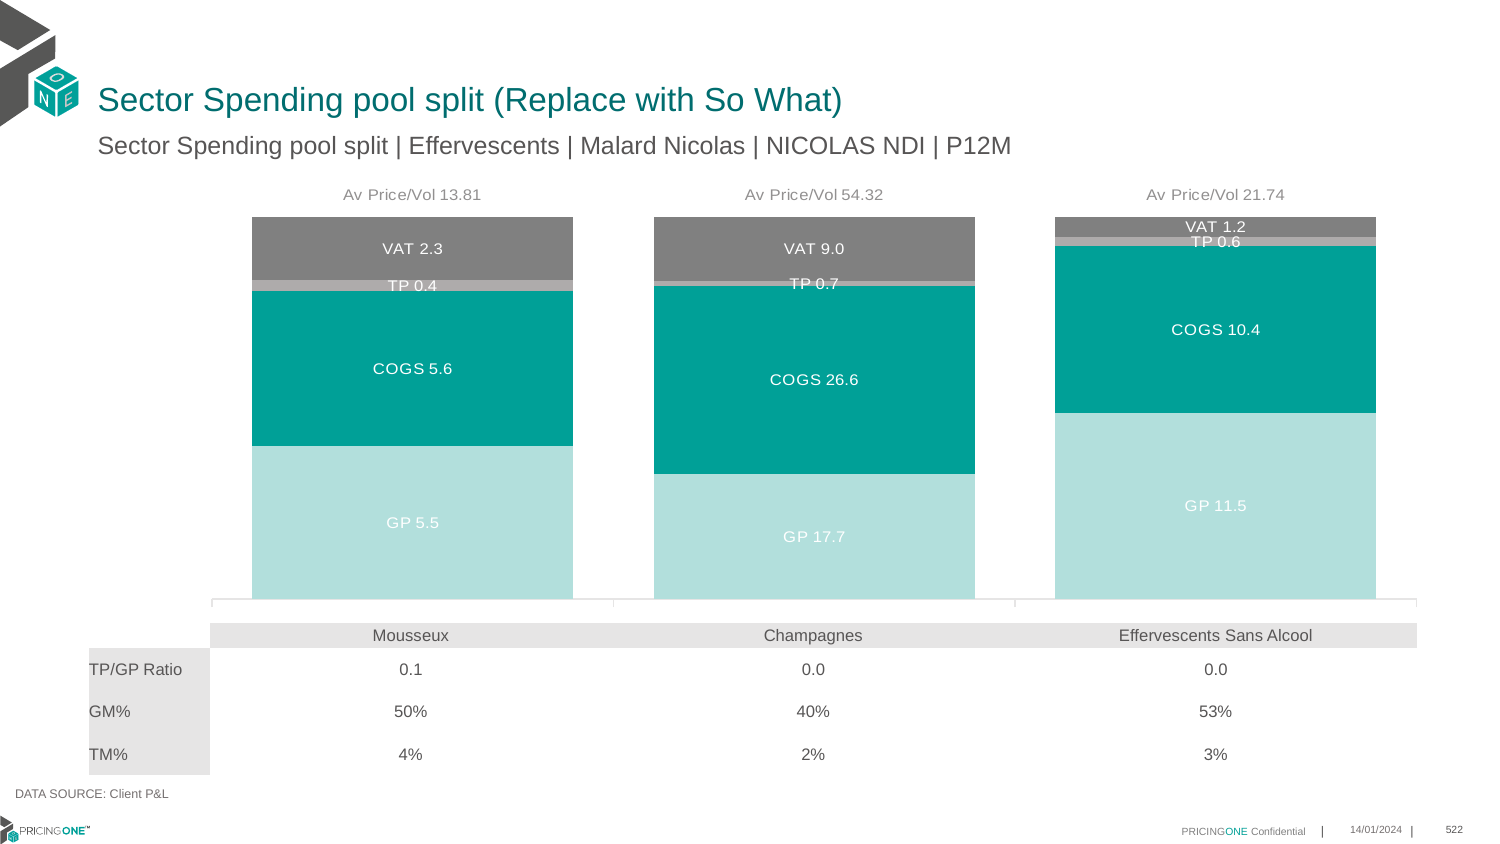

# Sector Spending pool split (Replace with So What)
Sector Spending pool split | Effervescents | Malard Nicolas | NICOLAS NDI | P12M

### Chart

| Category | GP | COGS | TP | VAT |
|---|---|---|---|---|
| Av Price/Vol 13.81 | 5.5268 | 5.581 | 0.3961 | 2.302785668012163 |
| Av Price/Vol 54.32 | 17.6624 | 26.5799 | 0.7375 | 9.039194347998846 |
| Av Price/Vol 21.74 | 11.5297 | 10.3785 | 0.5699 | 1.2417322014478407 |
|  | Mousseux | Champagnes | Effervescents Sans Alcool |
| --- | --- | --- | --- |
| TP/GP Ratio | 0.1 | 0.0 | 0.0 |
| GM% | 50% | 40% | 53% |
| TM% | 4% | 2% | 3% |
DATA SOURCE: Client P&L

14/01/2024
522